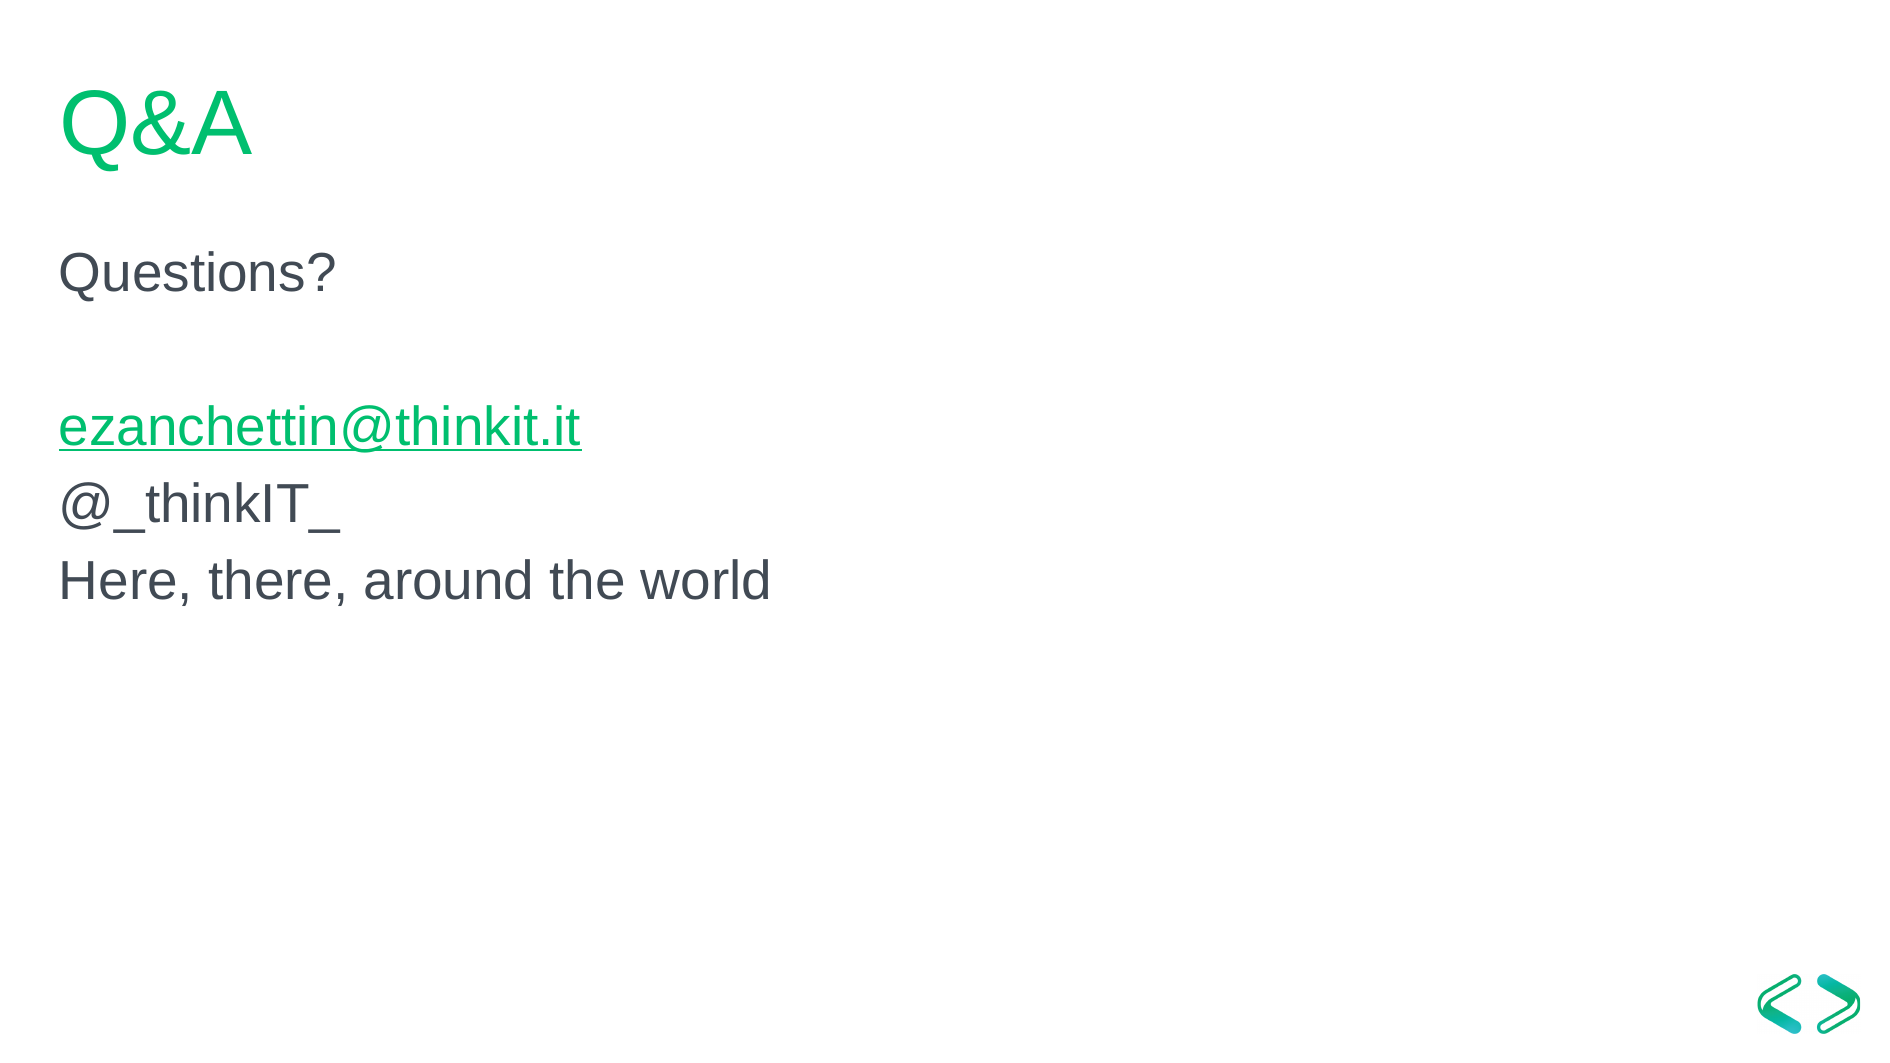

# Q&A
Questions?

ezanchettin@thinkit.it
@_thinkIT_
Here, there, around the world